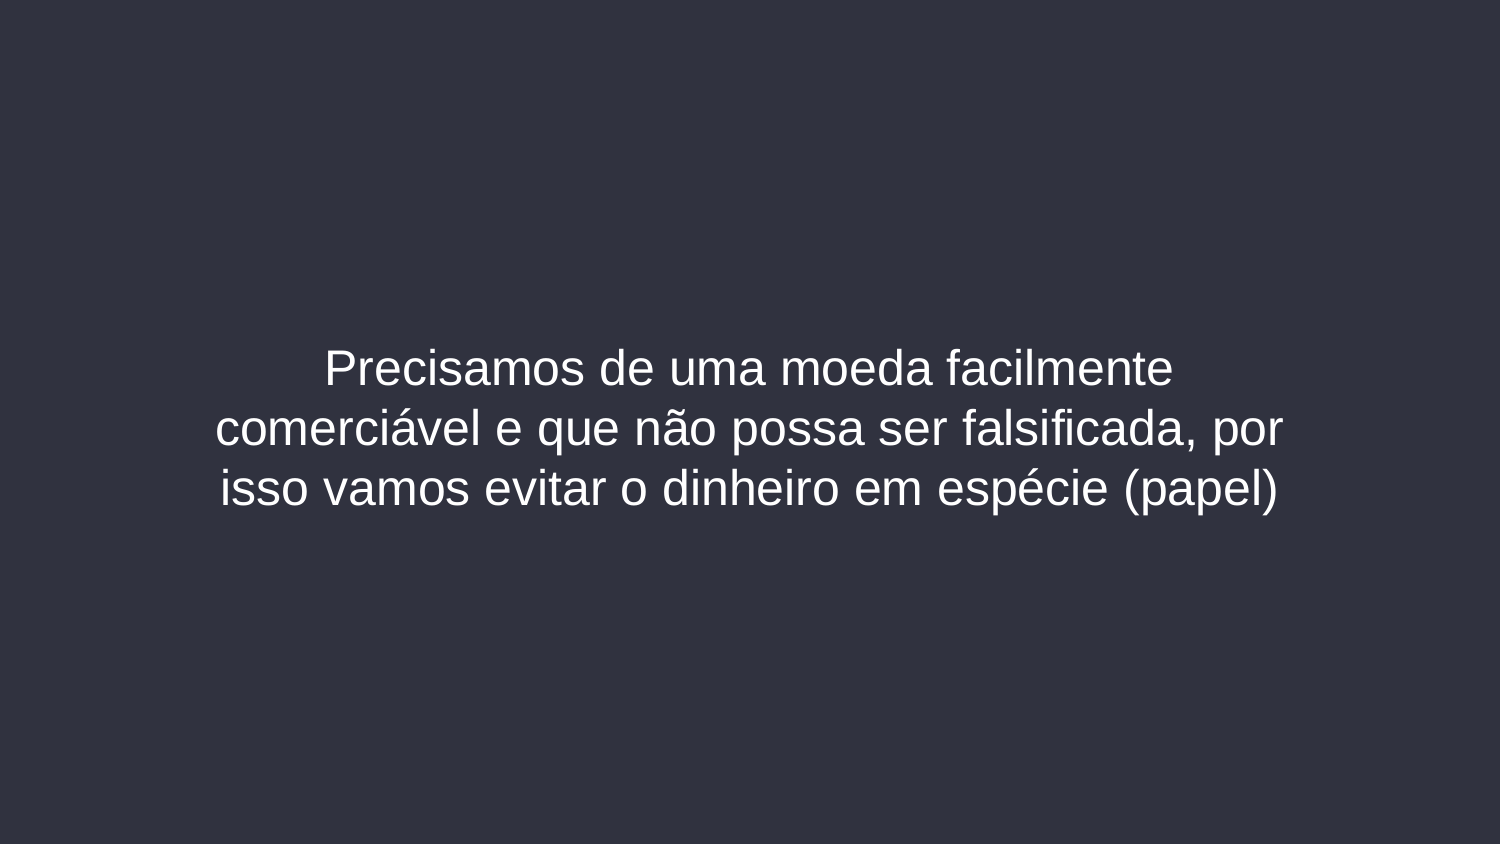

# Precisamos de uma moeda facilmente comerciável e que não possa ser falsificada, por isso vamos evitar o dinheiro em espécie (papel)